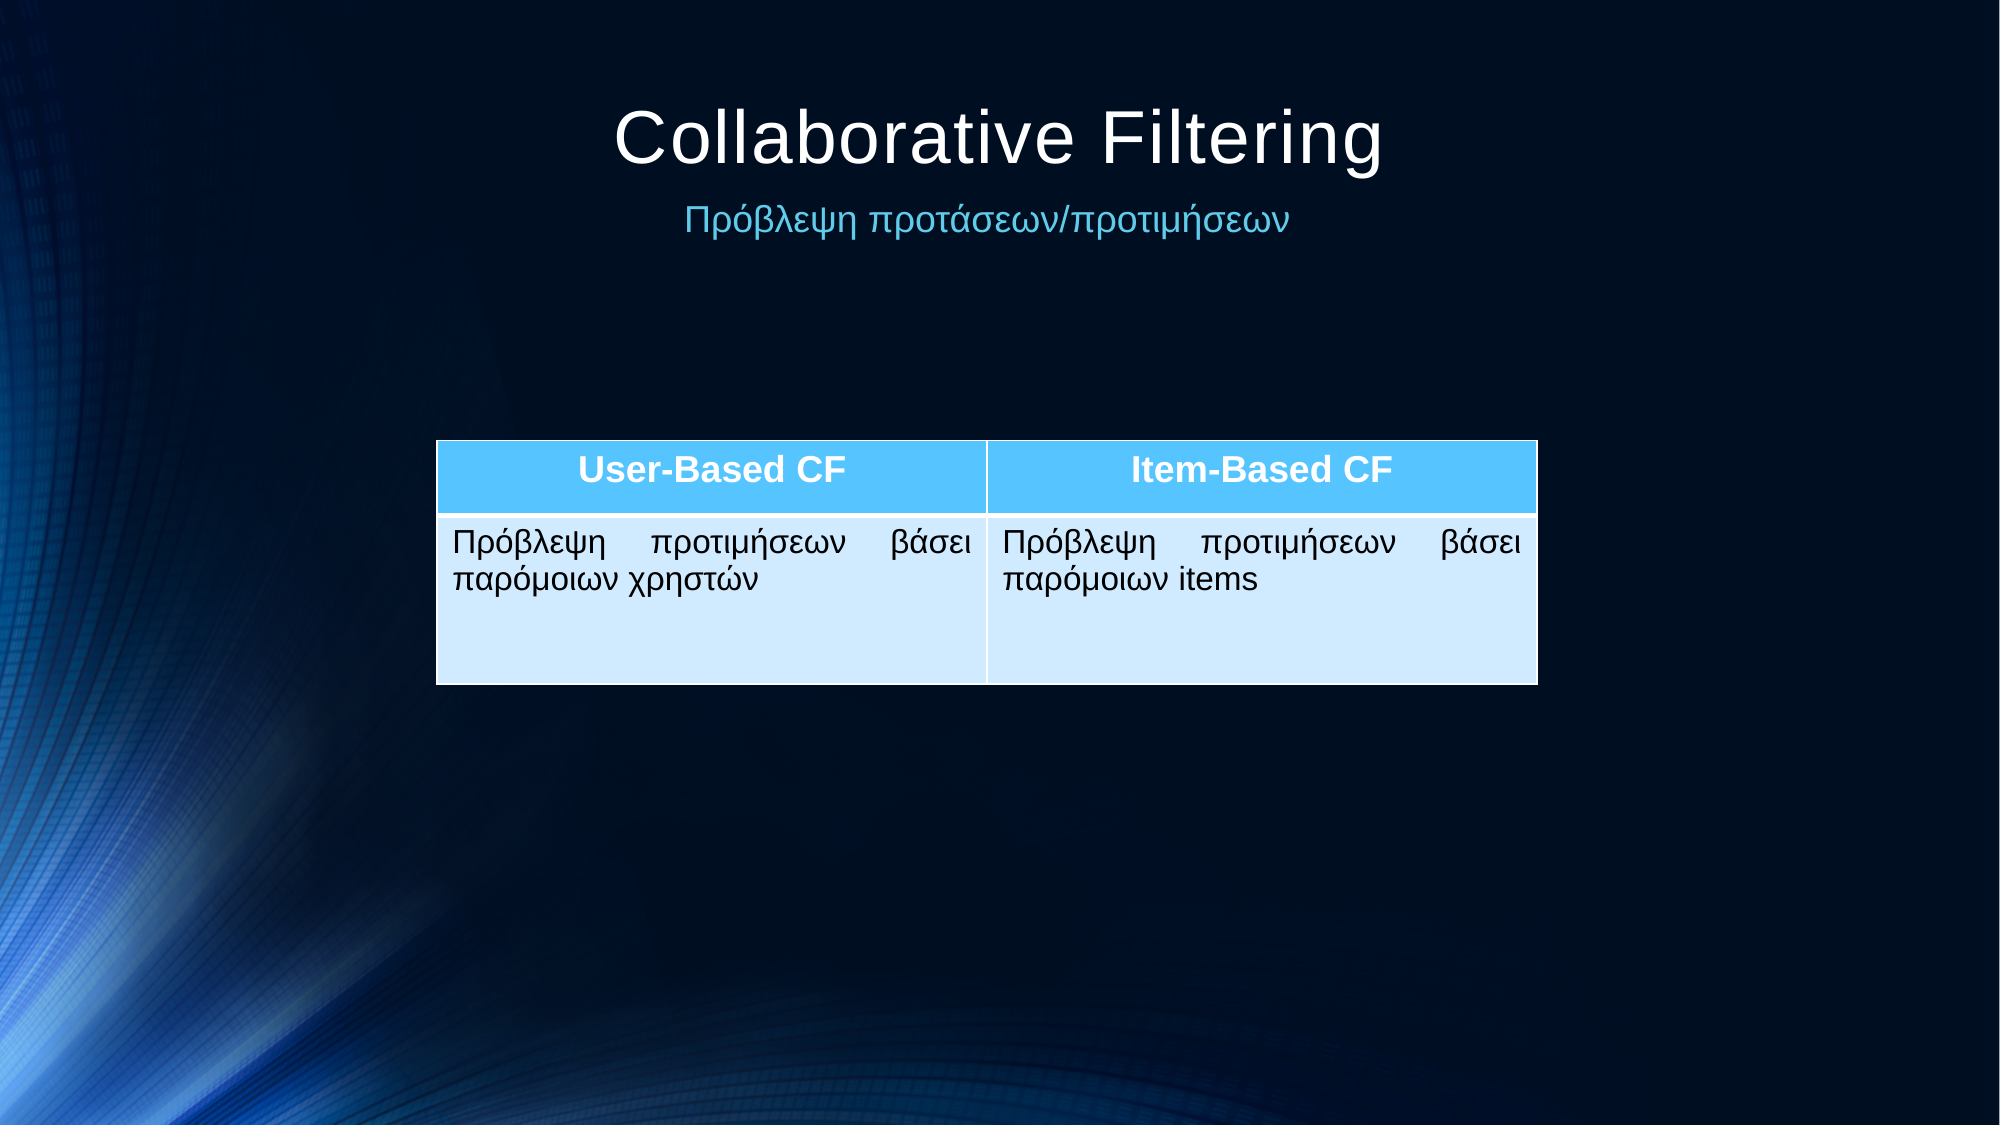

# Collaborative Filtering
Πρόβλεψη προτάσεων/προτιμήσεων
| User-Based CF | Item-Based CF |
| --- | --- |
| Πρόβλεψη προτιμήσεων βάσει παρόμοιων χρηστών | Πρόβλεψη προτιμήσεων βάσει παρόμοιων items |